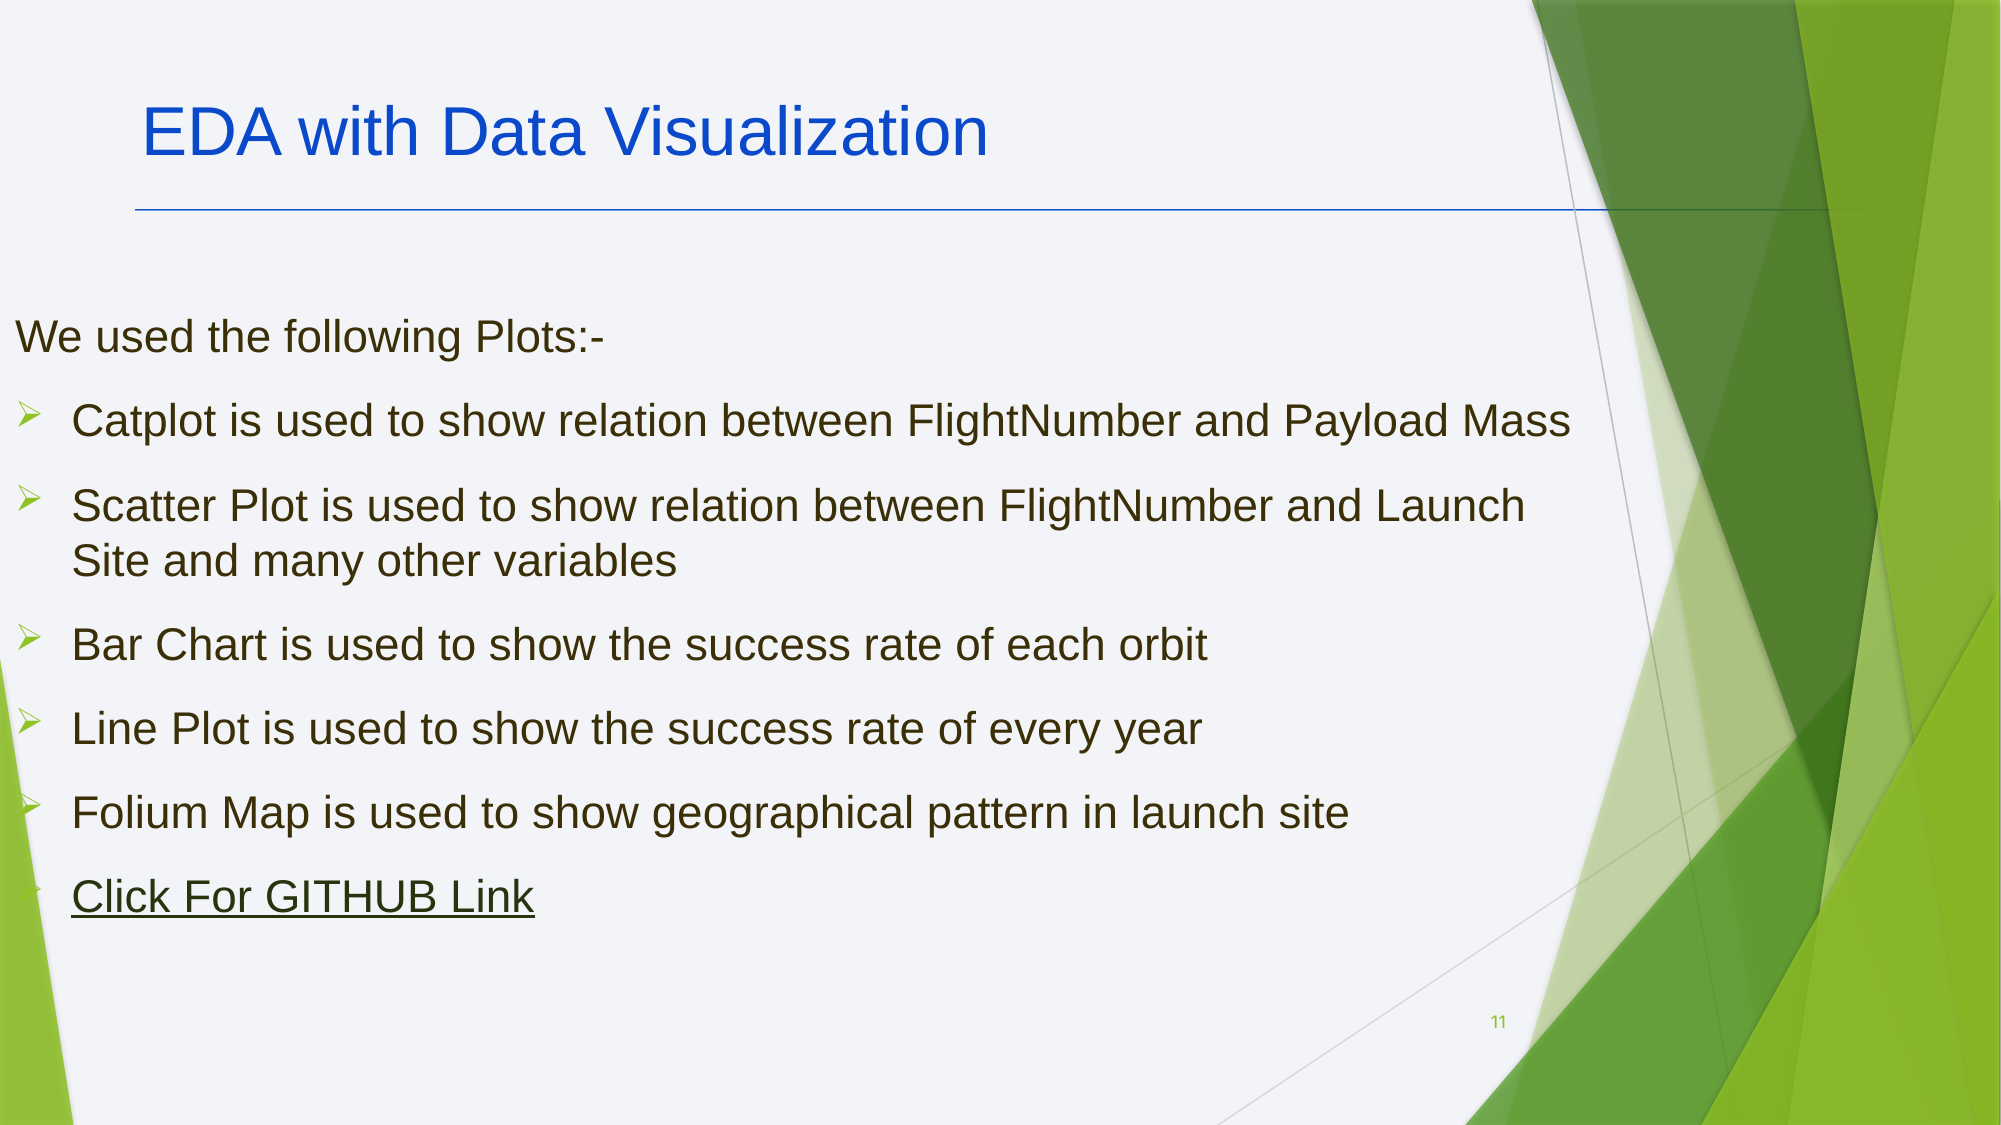

EDA with Data Visualization
We used the following Plots:-
Catplot is used to show relation between FlightNumber and Payload Mass
Scatter Plot is used to show relation between FlightNumber and Launch Site and many other variables
Bar Chart is used to show the success rate of each orbit
Line Plot is used to show the success rate of every year
Folium Map is used to show geographical pattern in launch site
Click For GITHUB Link

11